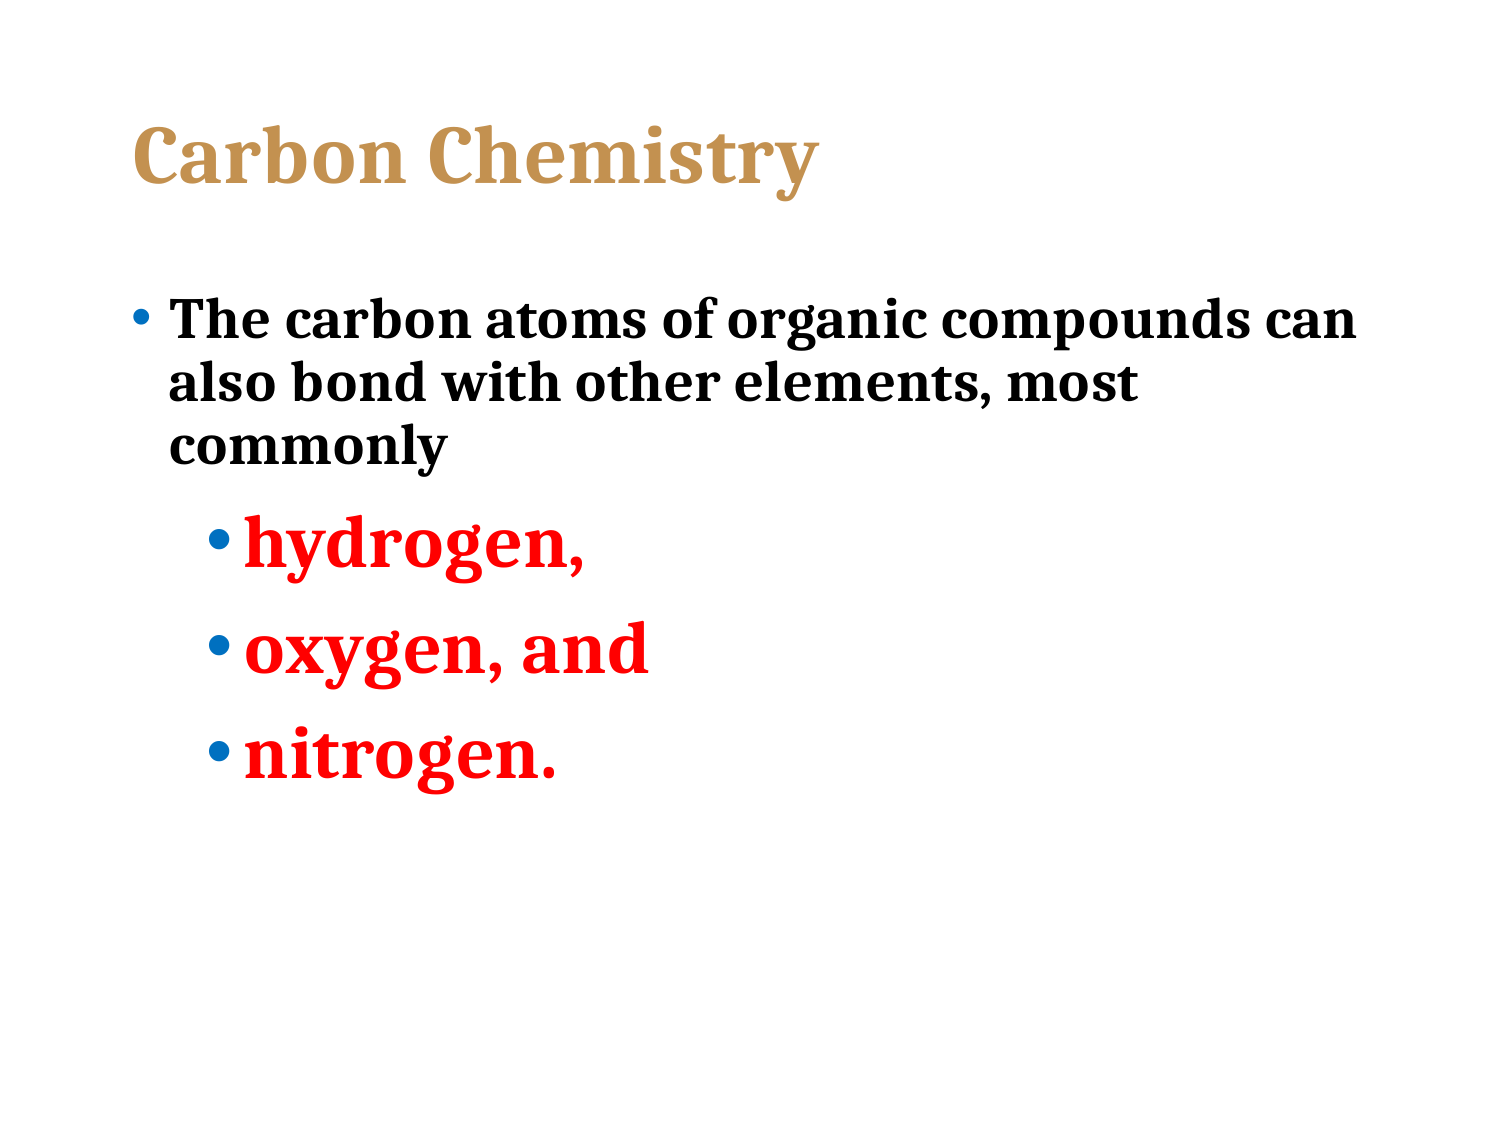

# Carbon Chemistry
The carbon atoms of organic compounds can also bond with other elements, most commonly
hydrogen,
oxygen, and
nitrogen.